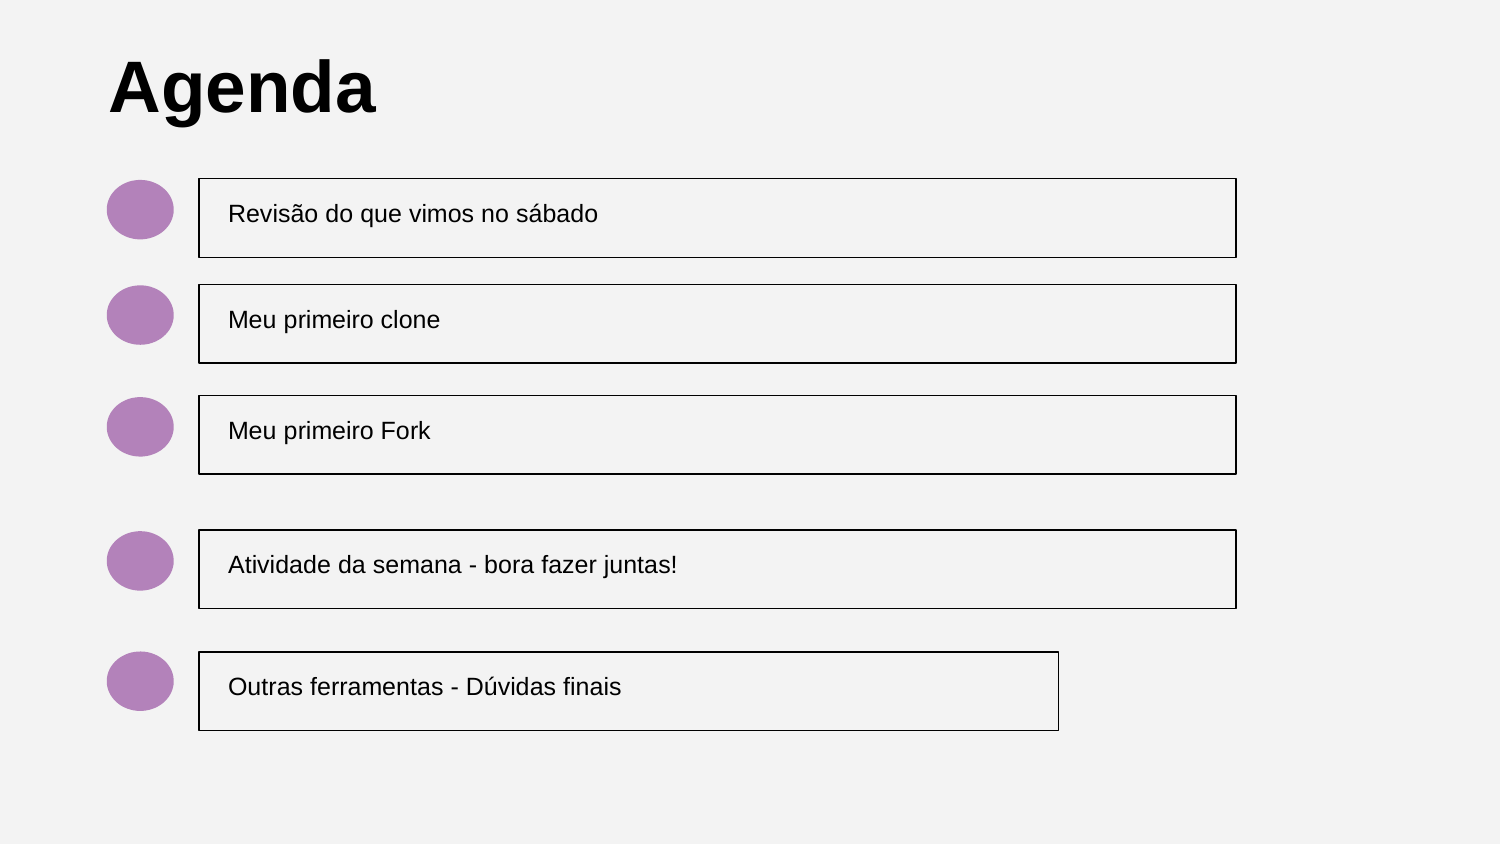

# Agenda
Revisão do que vimos no sábado

Meu primeiro clone

Meu primeiro Fork

Atividade da semana - bora fazer juntas!

Outras ferramentas - Dúvidas finais